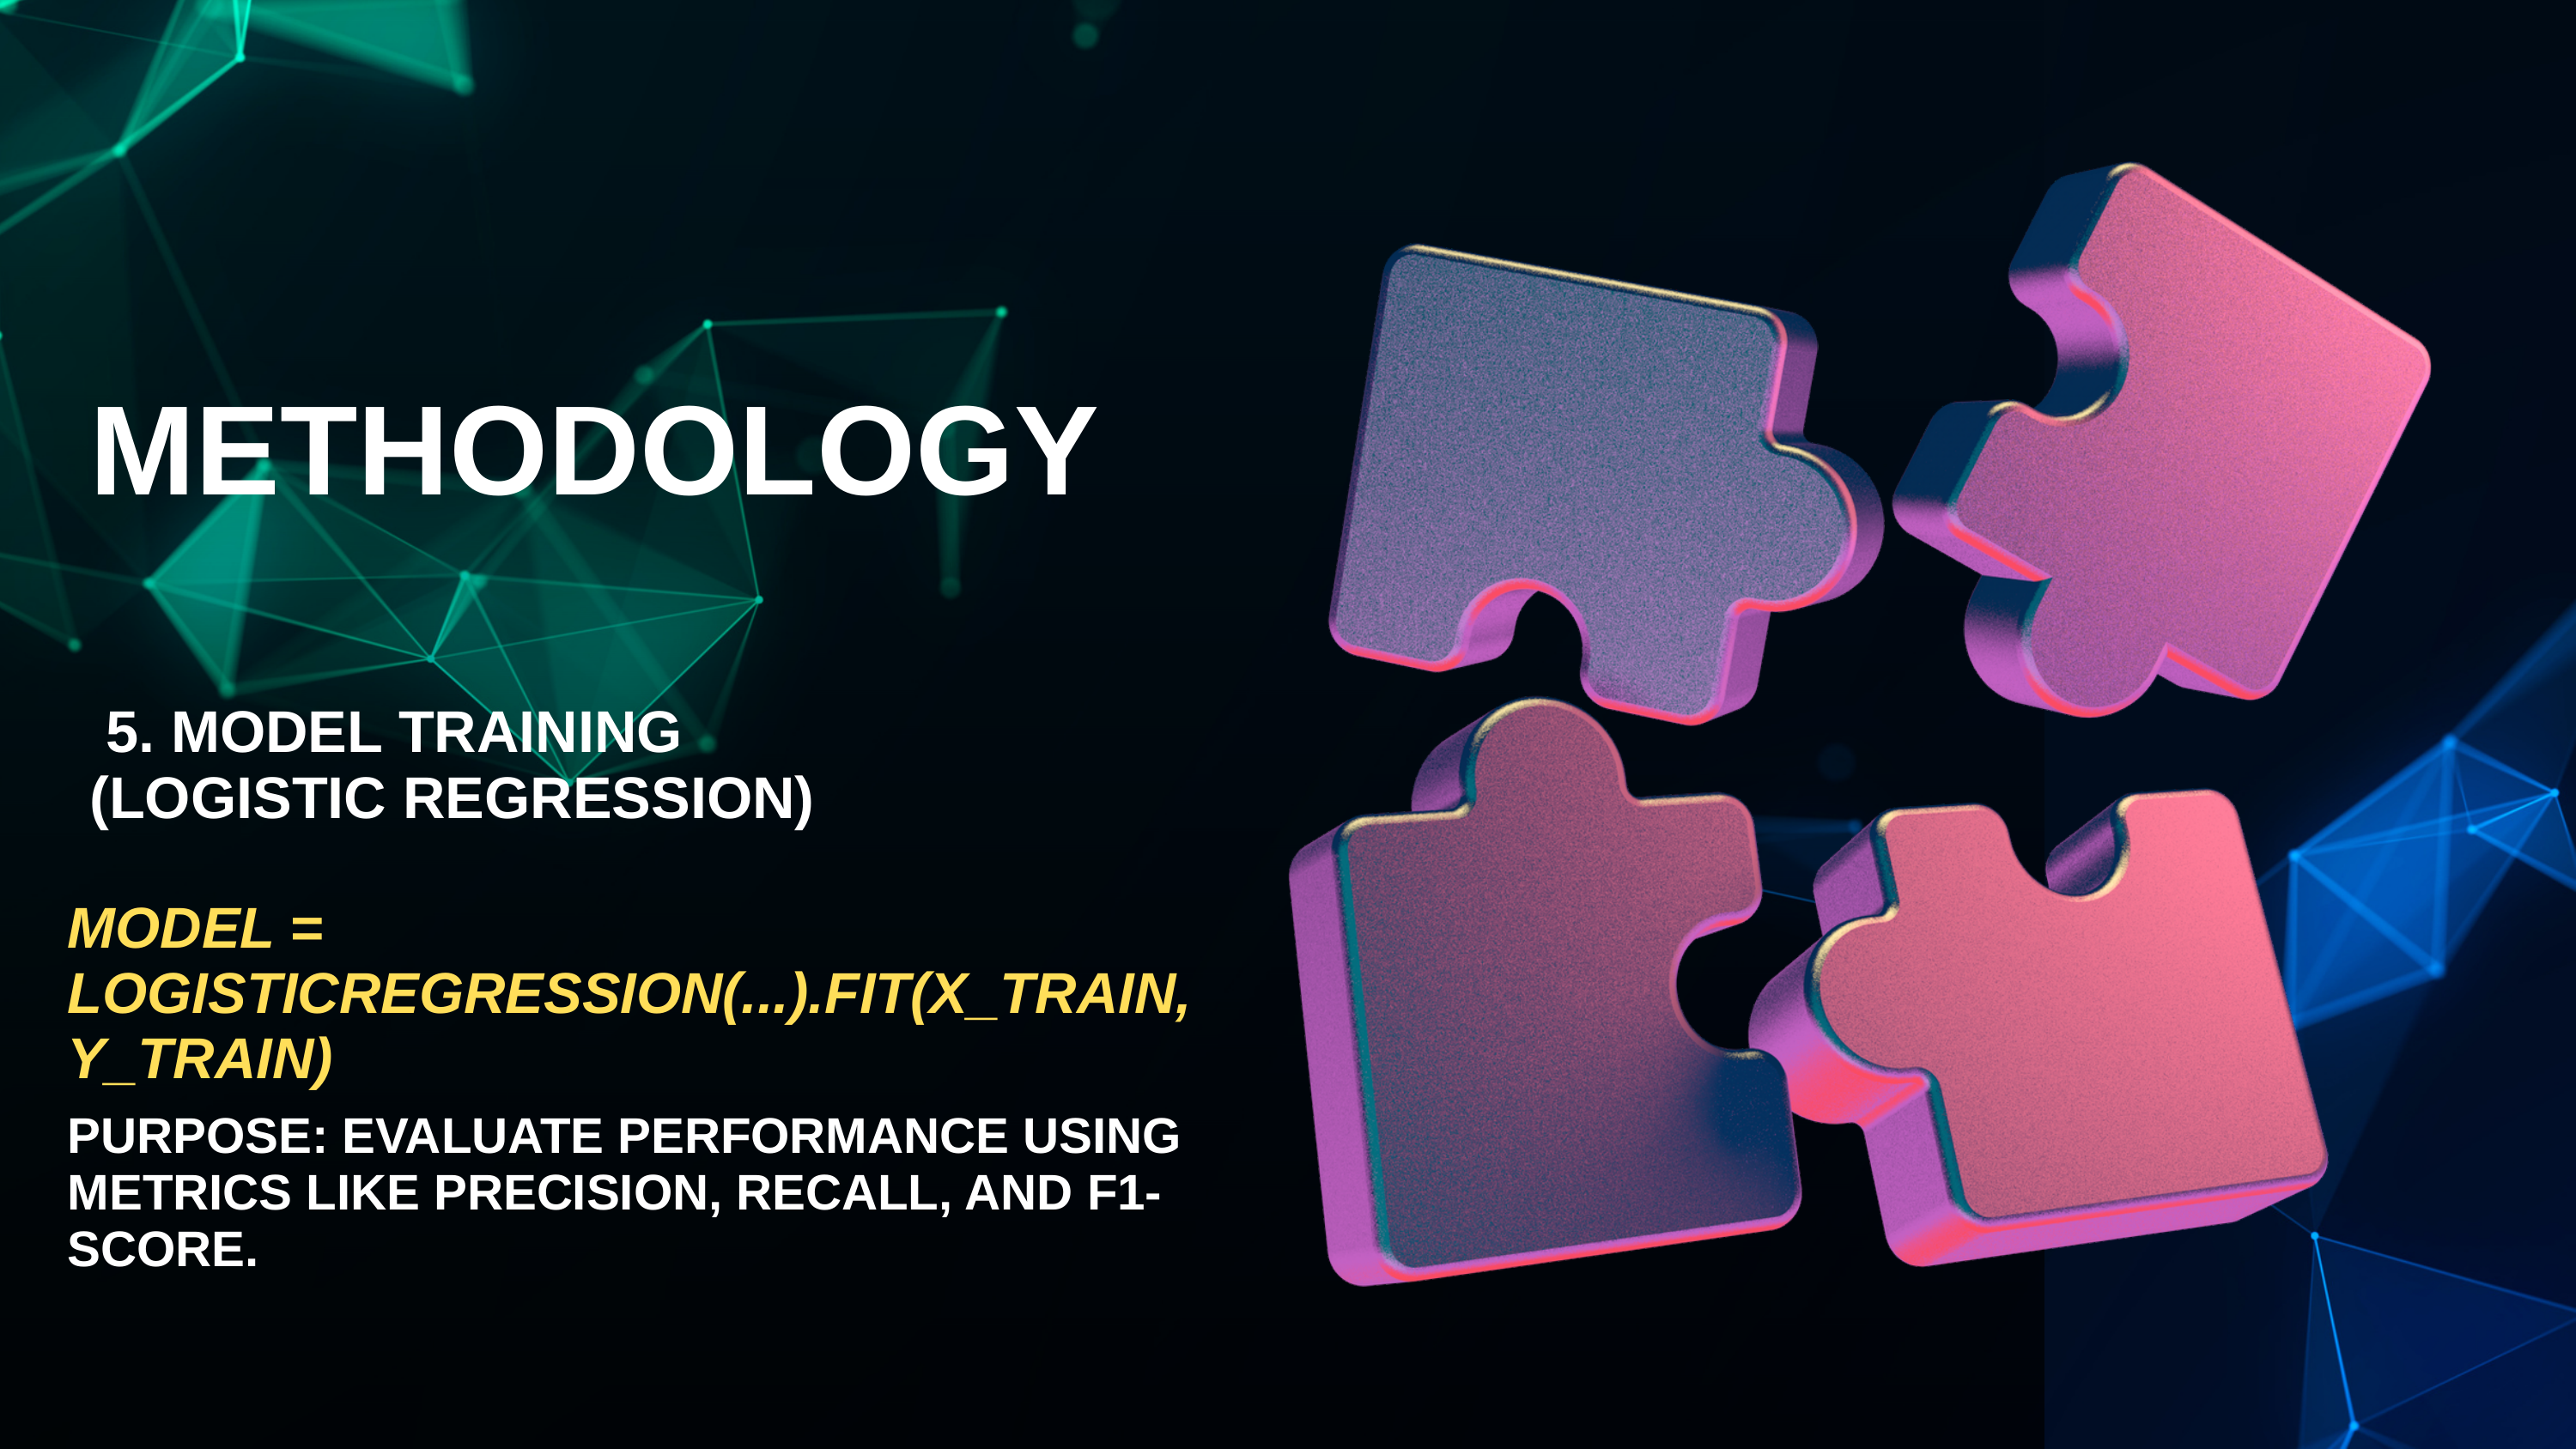

METHODOLOGY
 5. MODEL TRAINING  (LOGISTIC REGRESSION)
MODEL = LOGISTICREGRESSION(...).FIT(X_TRAIN, Y_TRAIN)
PURPOSE: EVALUATE PERFORMANCE USING METRICS LIKE PRECISION, RECALL, AND F1-SCORE.